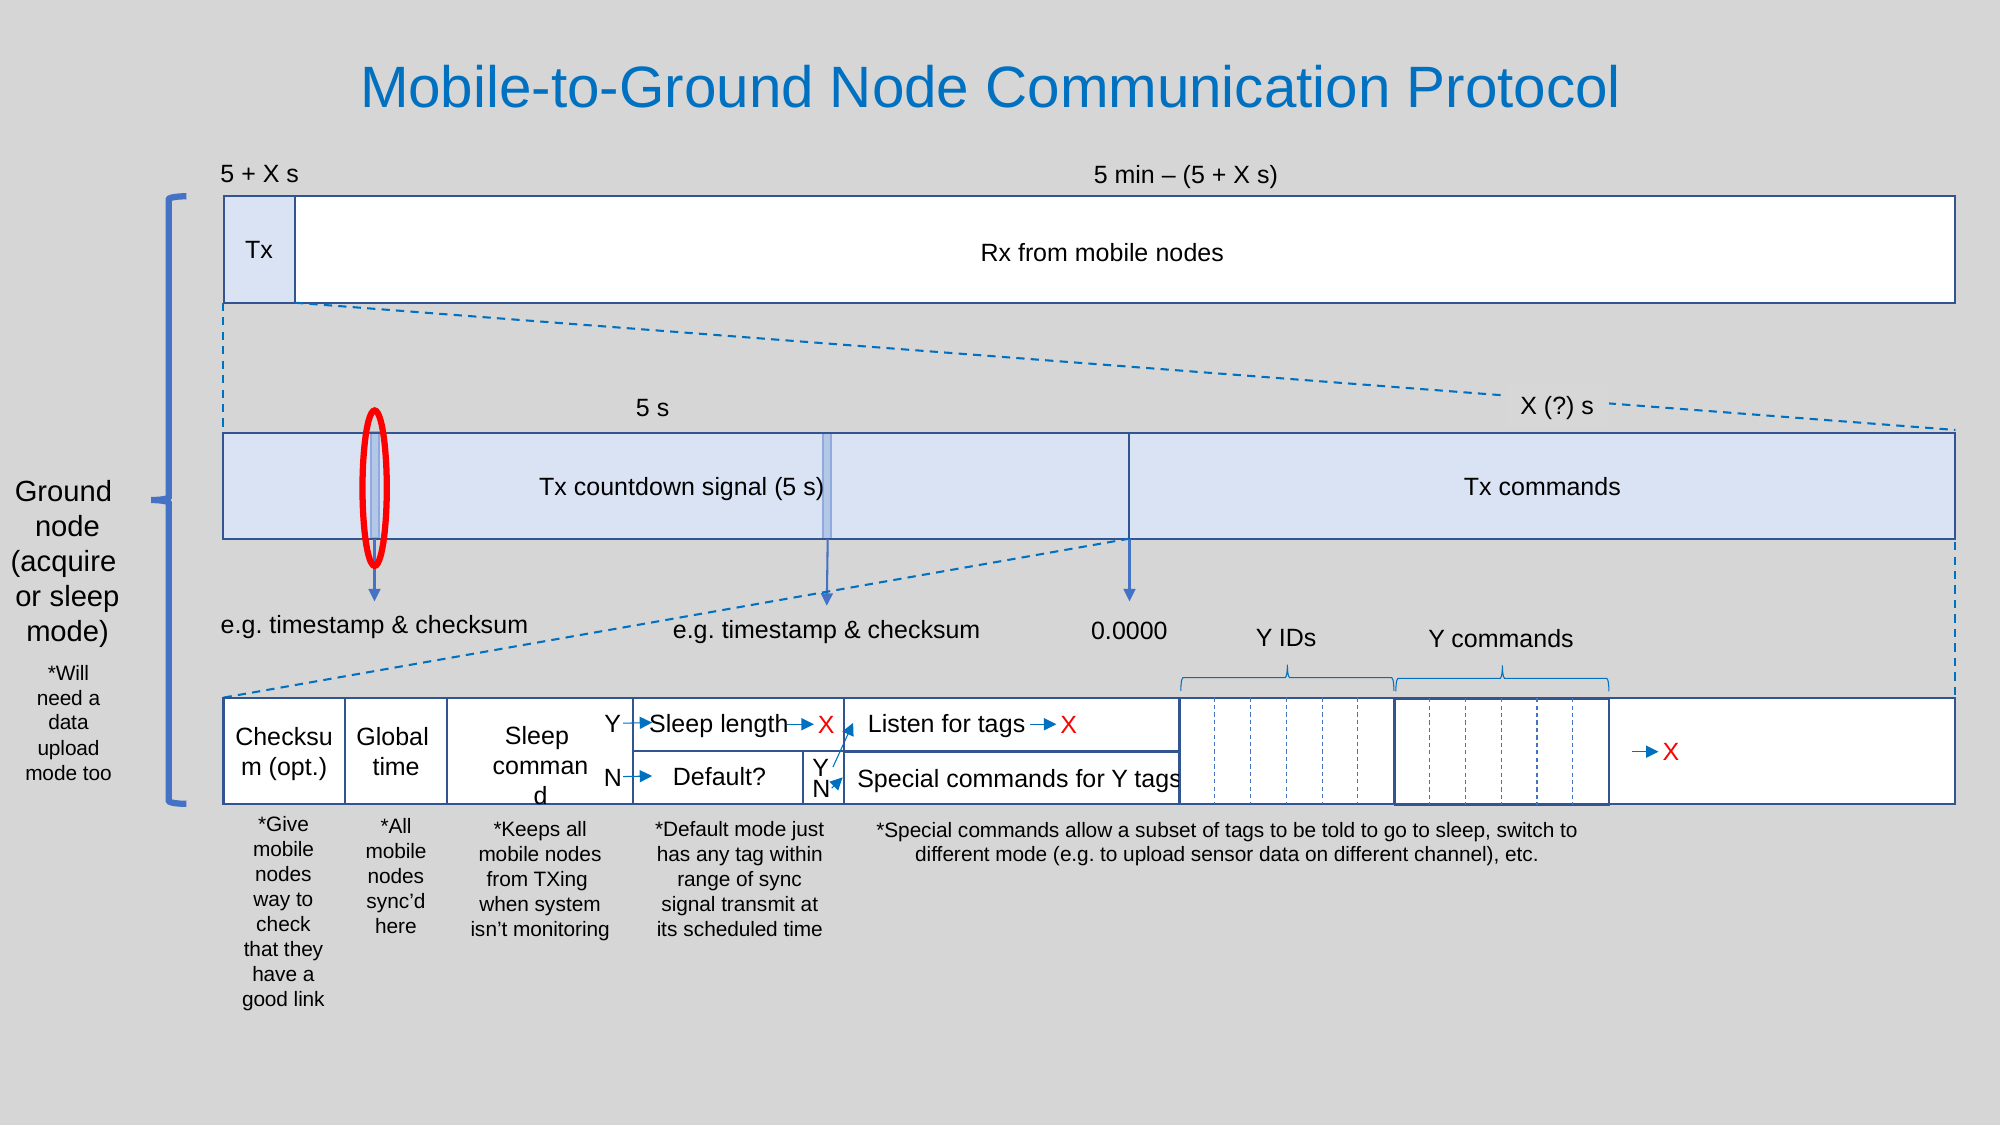

Mobile-to-Ground Node Communication Protocol
5 + X s
5 min – (5 + X s)

Tx
Rx from mobile nodes
X (?) s
5 s

Tx commands
Tx countdown signal (5 s)
Ground
node
(acquire
or sleep
mode)

e.g. timestamp & checksum
e.g. timestamp & checksum
0.0000
Y IDs
Y commands
*Will need a data upload mode too

Y
Sleep length
Listen for tags
X
X
Sleep
command
Global
time
Checksum (opt.)
X
Y

Default?
N
Special commands for Y tags
N
*Give mobile nodes way to check that they have a good link
*All mobile nodes sync’d here
*Keeps all mobile nodes from TXing
when system isn’t monitoring
*Default mode just has any tag within range of sync signal transmit at its scheduled time
*Special commands allow a subset of tags to be told to go to sleep, switch to different mode (e.g. to upload sensor data on different channel), etc.